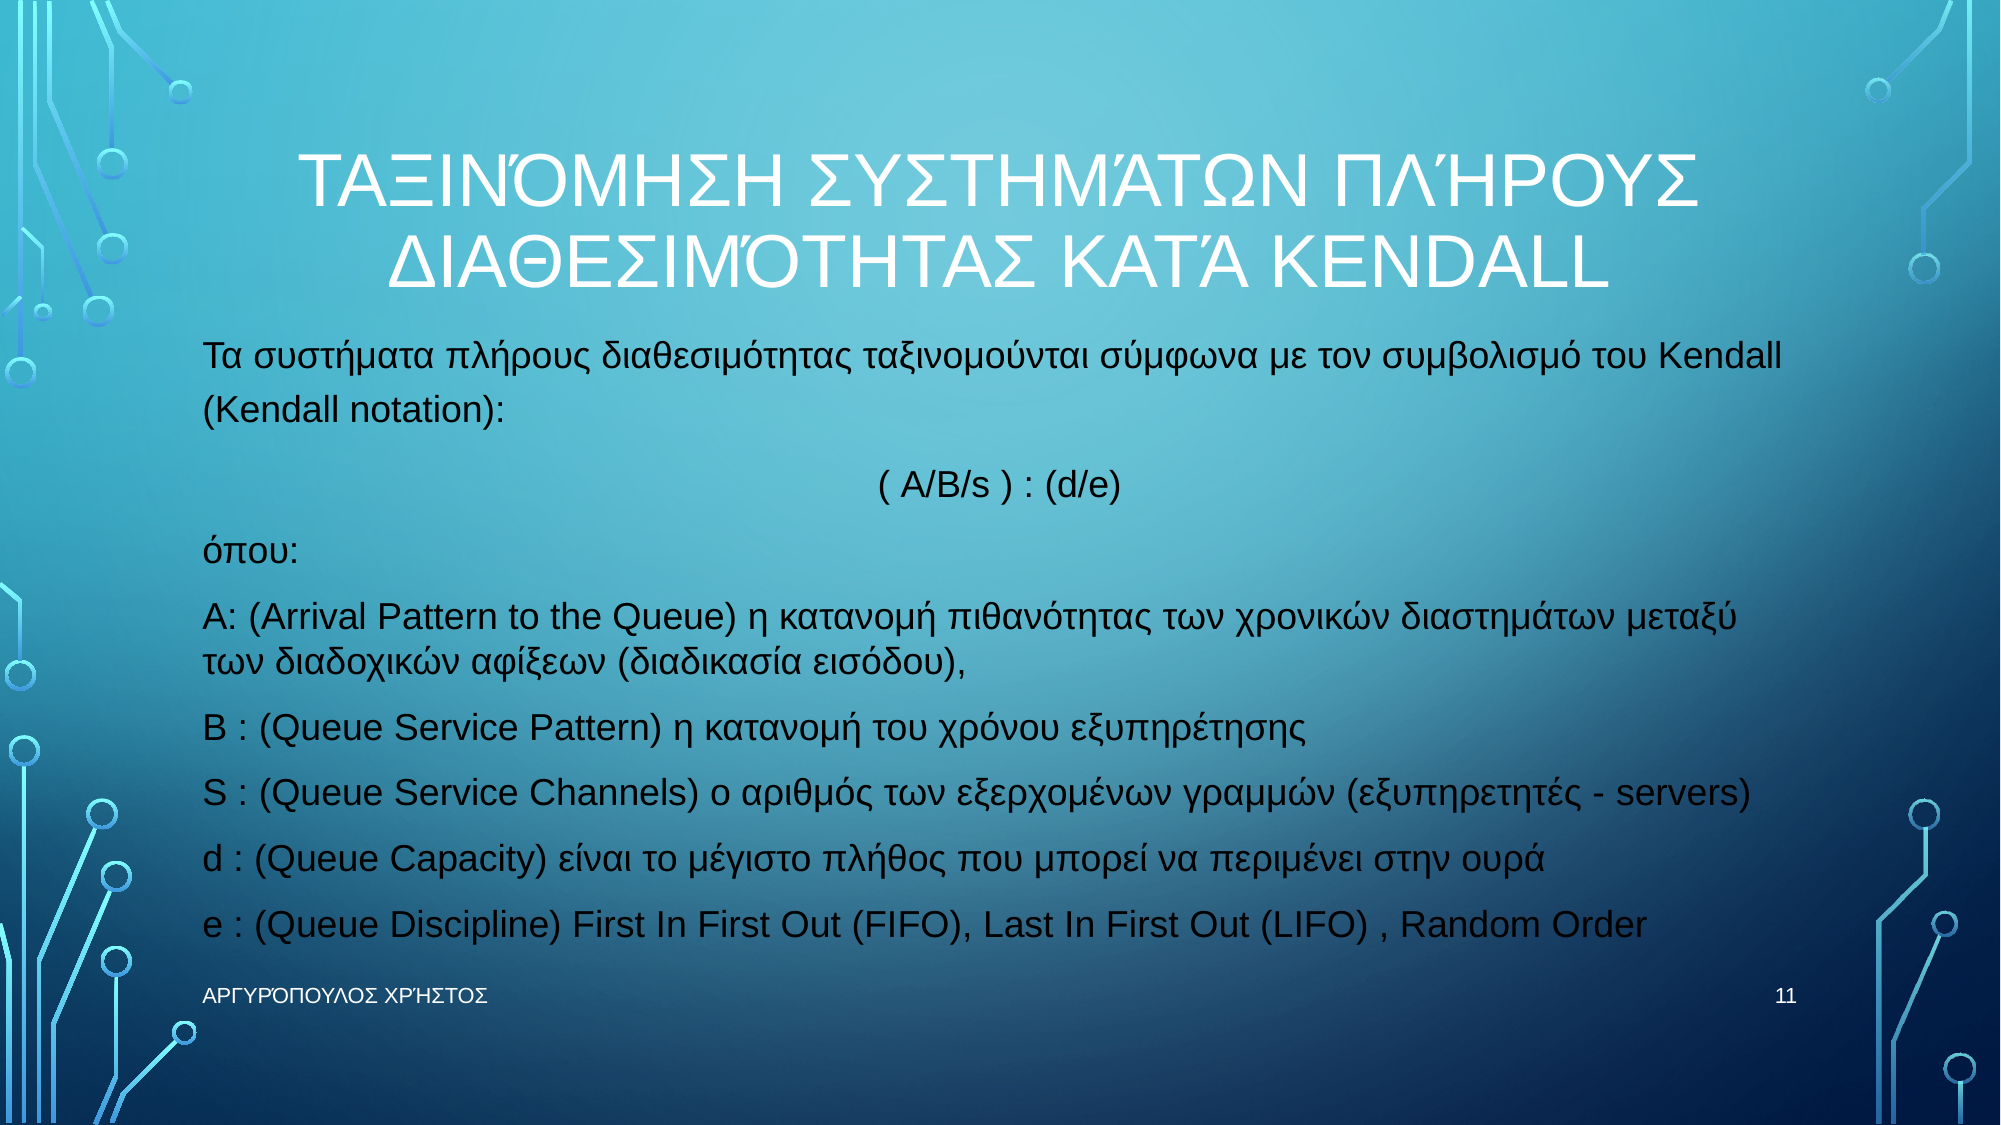

# Ταξινόμηση συστημάτων πλήρους διαθεσιμότητας κατά Kendall
Τα συστήματα πλήρους διαθεσιμότητας ταξινομούνται σύμφωνα με τον συμβολισμό του Kendall (Kendall notation):
( A/B/s ) : (d/e)
όπου:
Α: (Arrival Pattern to the Queue) η κατανομή πιθανότητας των χρονικών διαστημάτων μεταξύ των διαδοχικών αφίξεων (διαδικασία εισόδου),
Β : (Queue Service Pattern) η κατανομή του χρόνου εξυπηρέτησης
S : (Queue Service Channels) ο αριθμός των εξερχομένων γραμμών (εξυπηρετητές - servers)
d : (Queue Capacity) είναι το μέγιστο πλήθος που μπορεί να περιμένει στην ουρά
e : (Queue Discipline) First In First Out (FIFO), Last In First Out (LIFO) , Random Order

11
Αργυρόπουλος Χρήστος